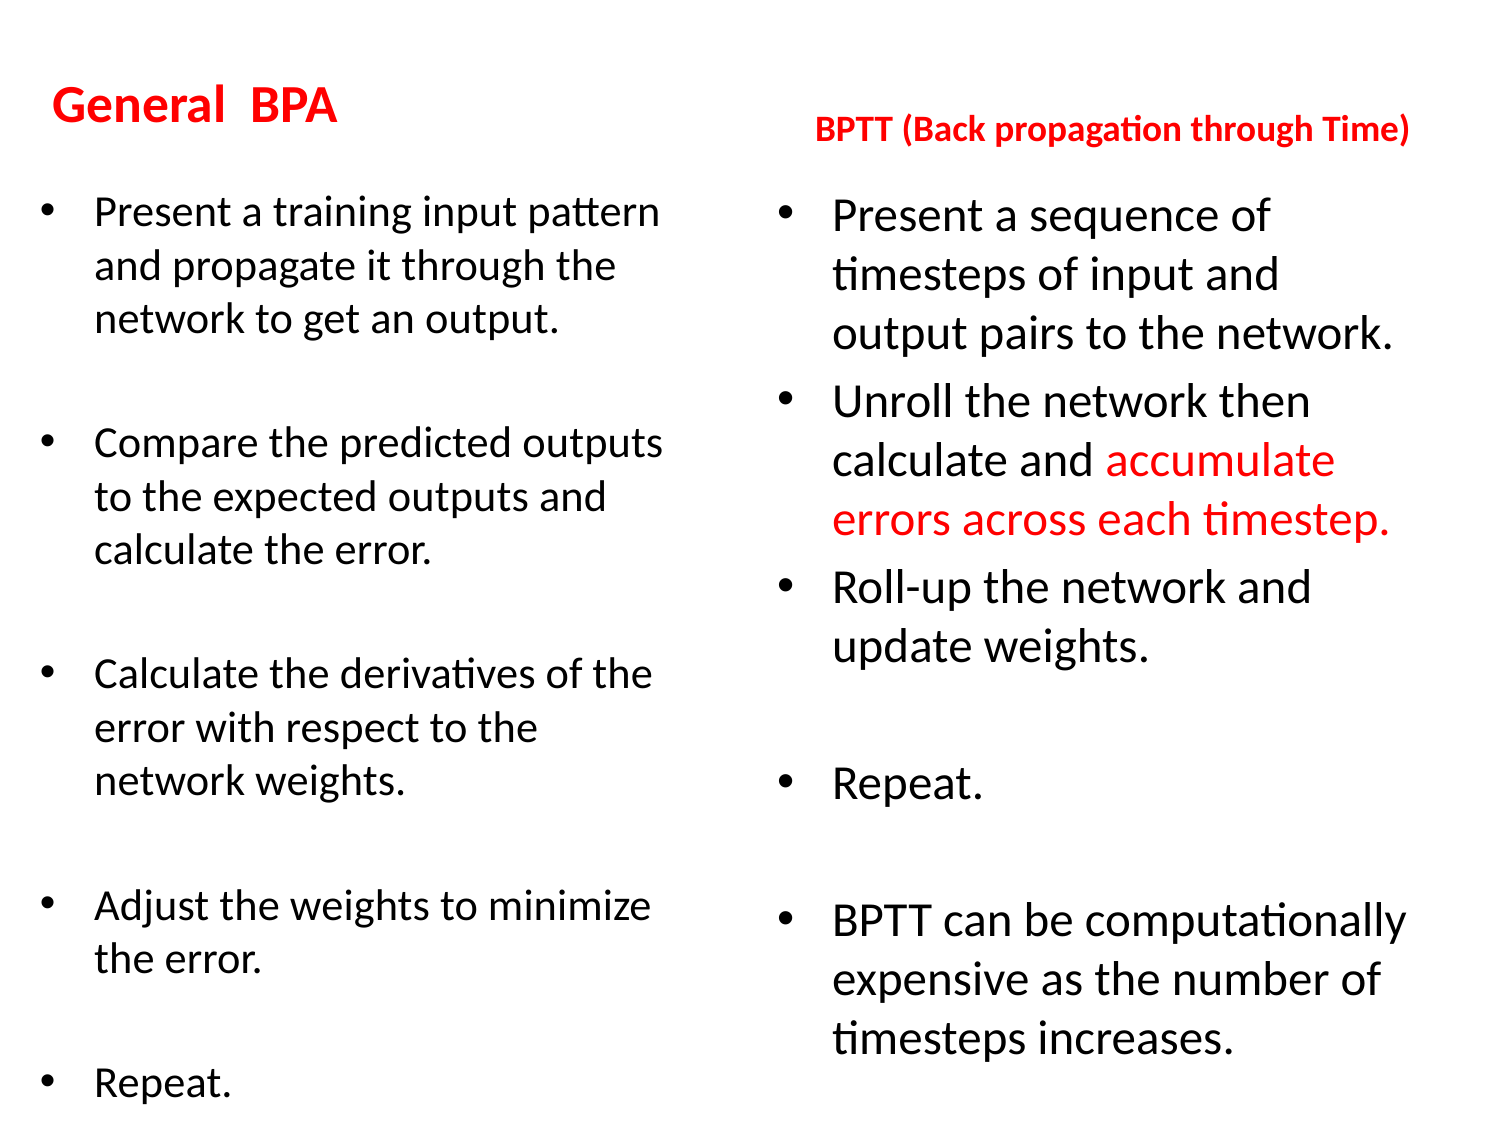

General  BPA

BPTT (Back propagation through Time)

Present a training input pattern and propagate it through the network to get an output.

Compare the predicted outputs to the expected outputs and calculate the error.

Calculate the derivatives of the error with respect to the network weights.

Adjust the weights to minimize the error.

Repeat.

Present a sequence of timesteps of input and output pairs to the network.
Unroll the network then calculate and accumulate errors across each timestep.
Roll-up the network and update weights.

Repeat.

BPTT can be computationally expensive as the number of timesteps increases.